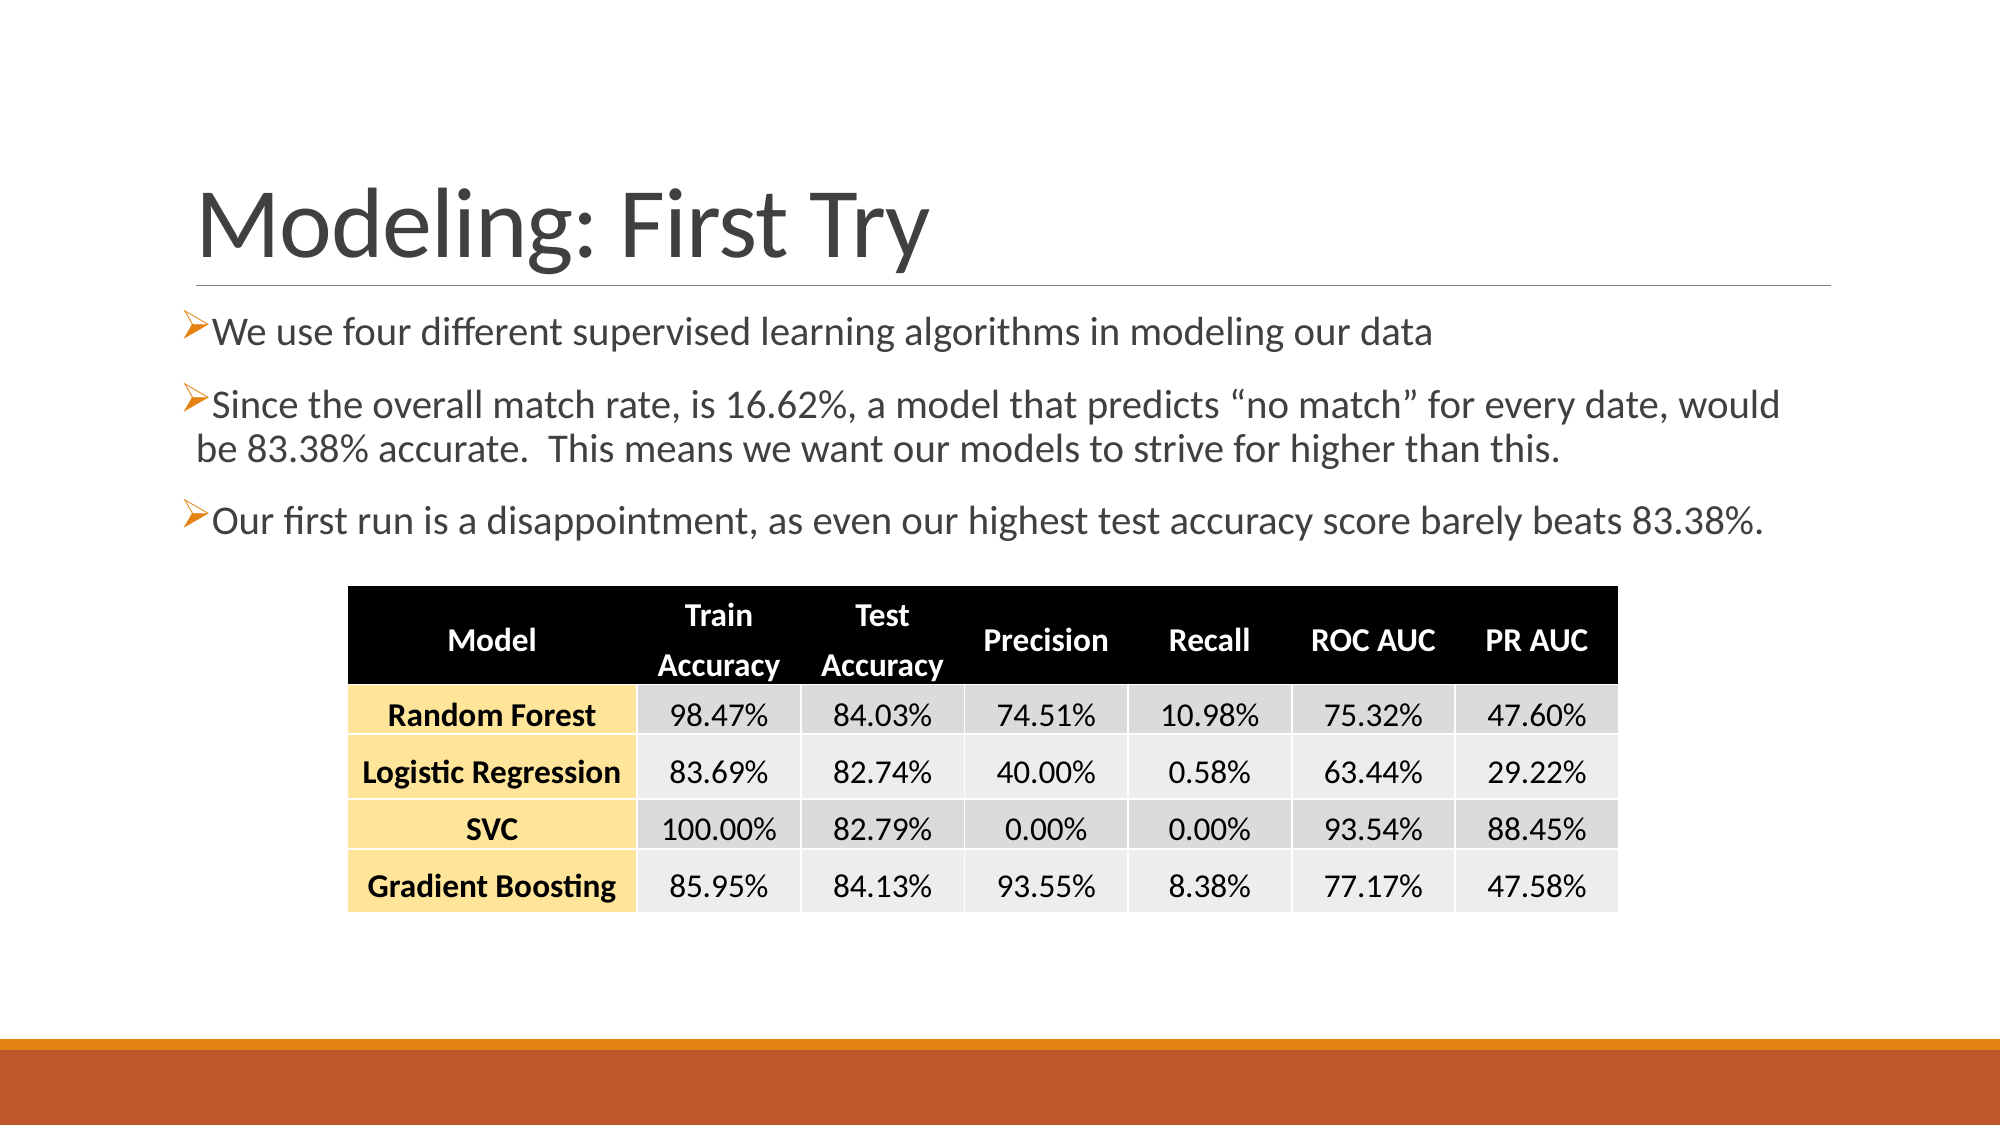

# Modeling: First Try
We use four different supervised learning algorithms in modeling our data
Since the overall match rate, is 16.62%, a model that predicts “no match” for every date, would be 83.38% accurate.  This means we want our models to strive for higher than this.
Our first run is a disappointment, as even our highest test accuracy score barely beats 83.38%.

| Model | Train Accuracy | Test Accuracy | Precision | Recall | ROC AUC | PR AUC |
| --- | --- | --- | --- | --- | --- | --- |
| Random Forest | 98.47% | 84.03% | 74.51% | 10.98% | 75.32% | 47.60% |
| Logistic Regression | 83.69% | 82.74% | 40.00% | 0.58% | 63.44% | 29.22% |
| SVC | 100.00% | 82.79% | 0.00% | 0.00% | 93.54% | 88.45% |
| Gradient Boosting | 85.95% | 84.13% | 93.55% | 8.38% | 77.17% | 47.58% |